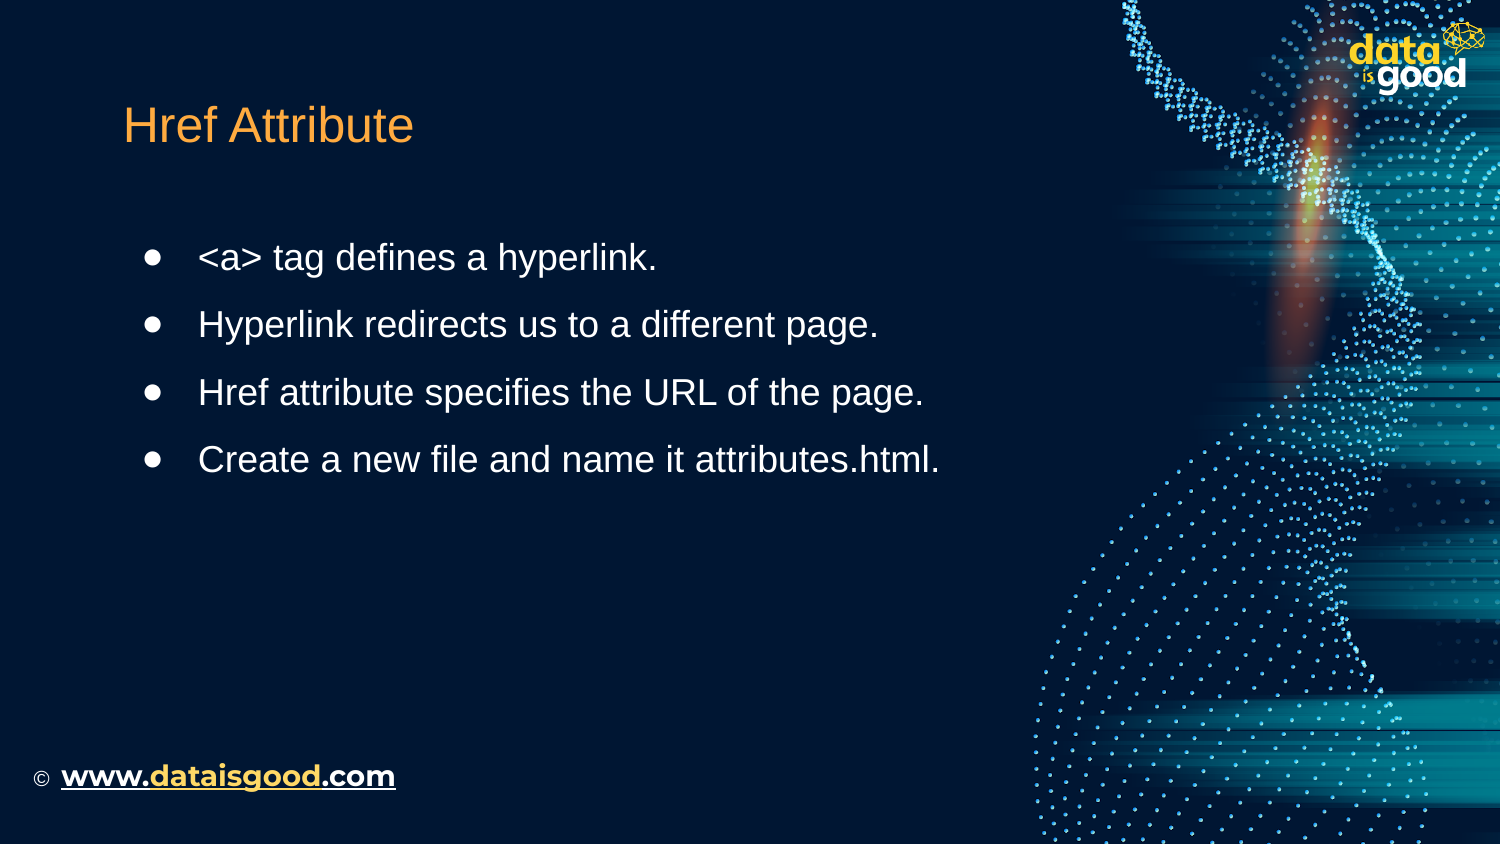

# Href Attribute
<a> tag defines a hyperlink.
Hyperlink redirects us to a different page.
Href attribute specifies the URL of the page.
Create a new file and name it attributes.html.